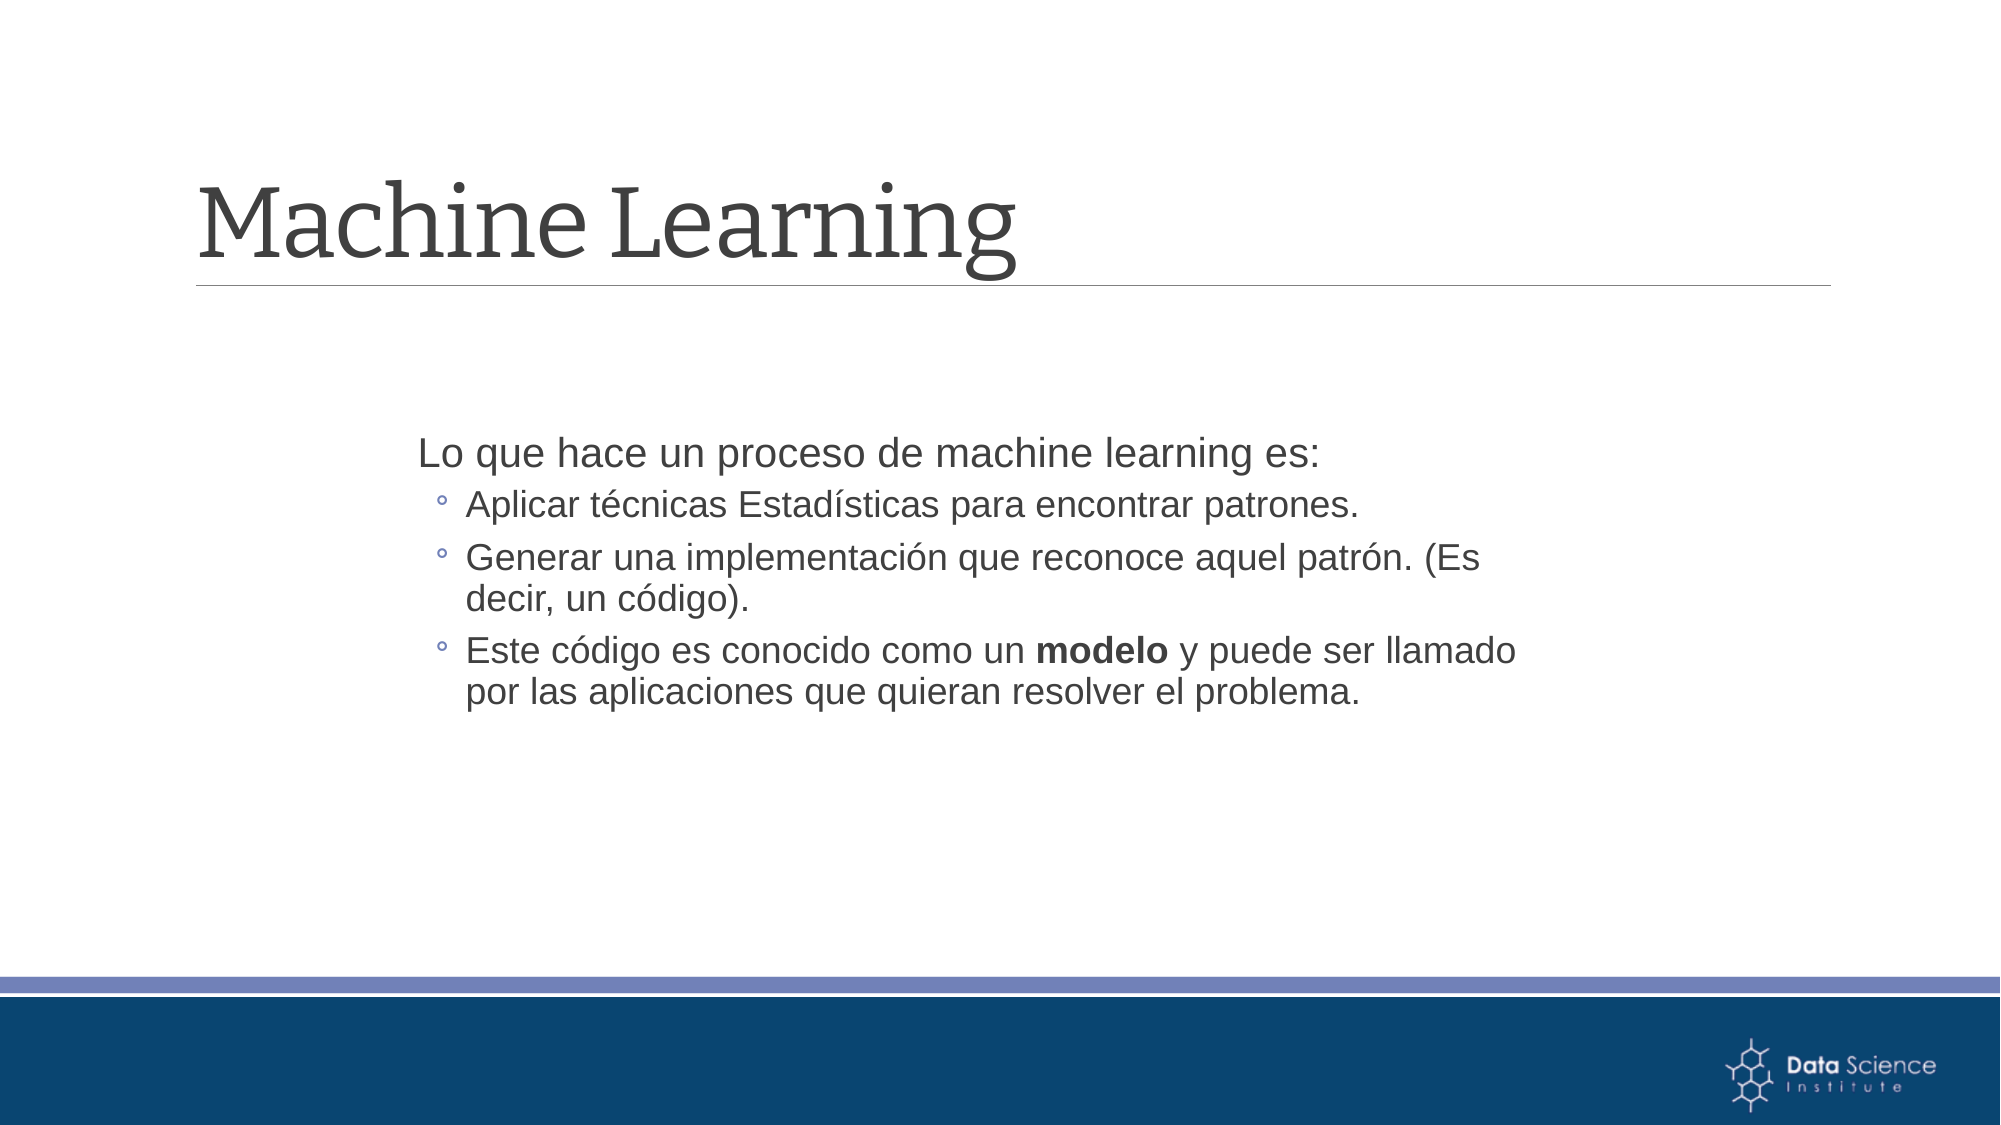

# Machine Learning
Lo que hace un proceso de machine learning es:
Aplicar técnicas Estadísticas para encontrar patrones.
Generar una implementación que reconoce aquel patrón. (Es decir, un código).
Este código es conocido como un modelo y puede ser llamado por las aplicaciones que quieran resolver el problema.